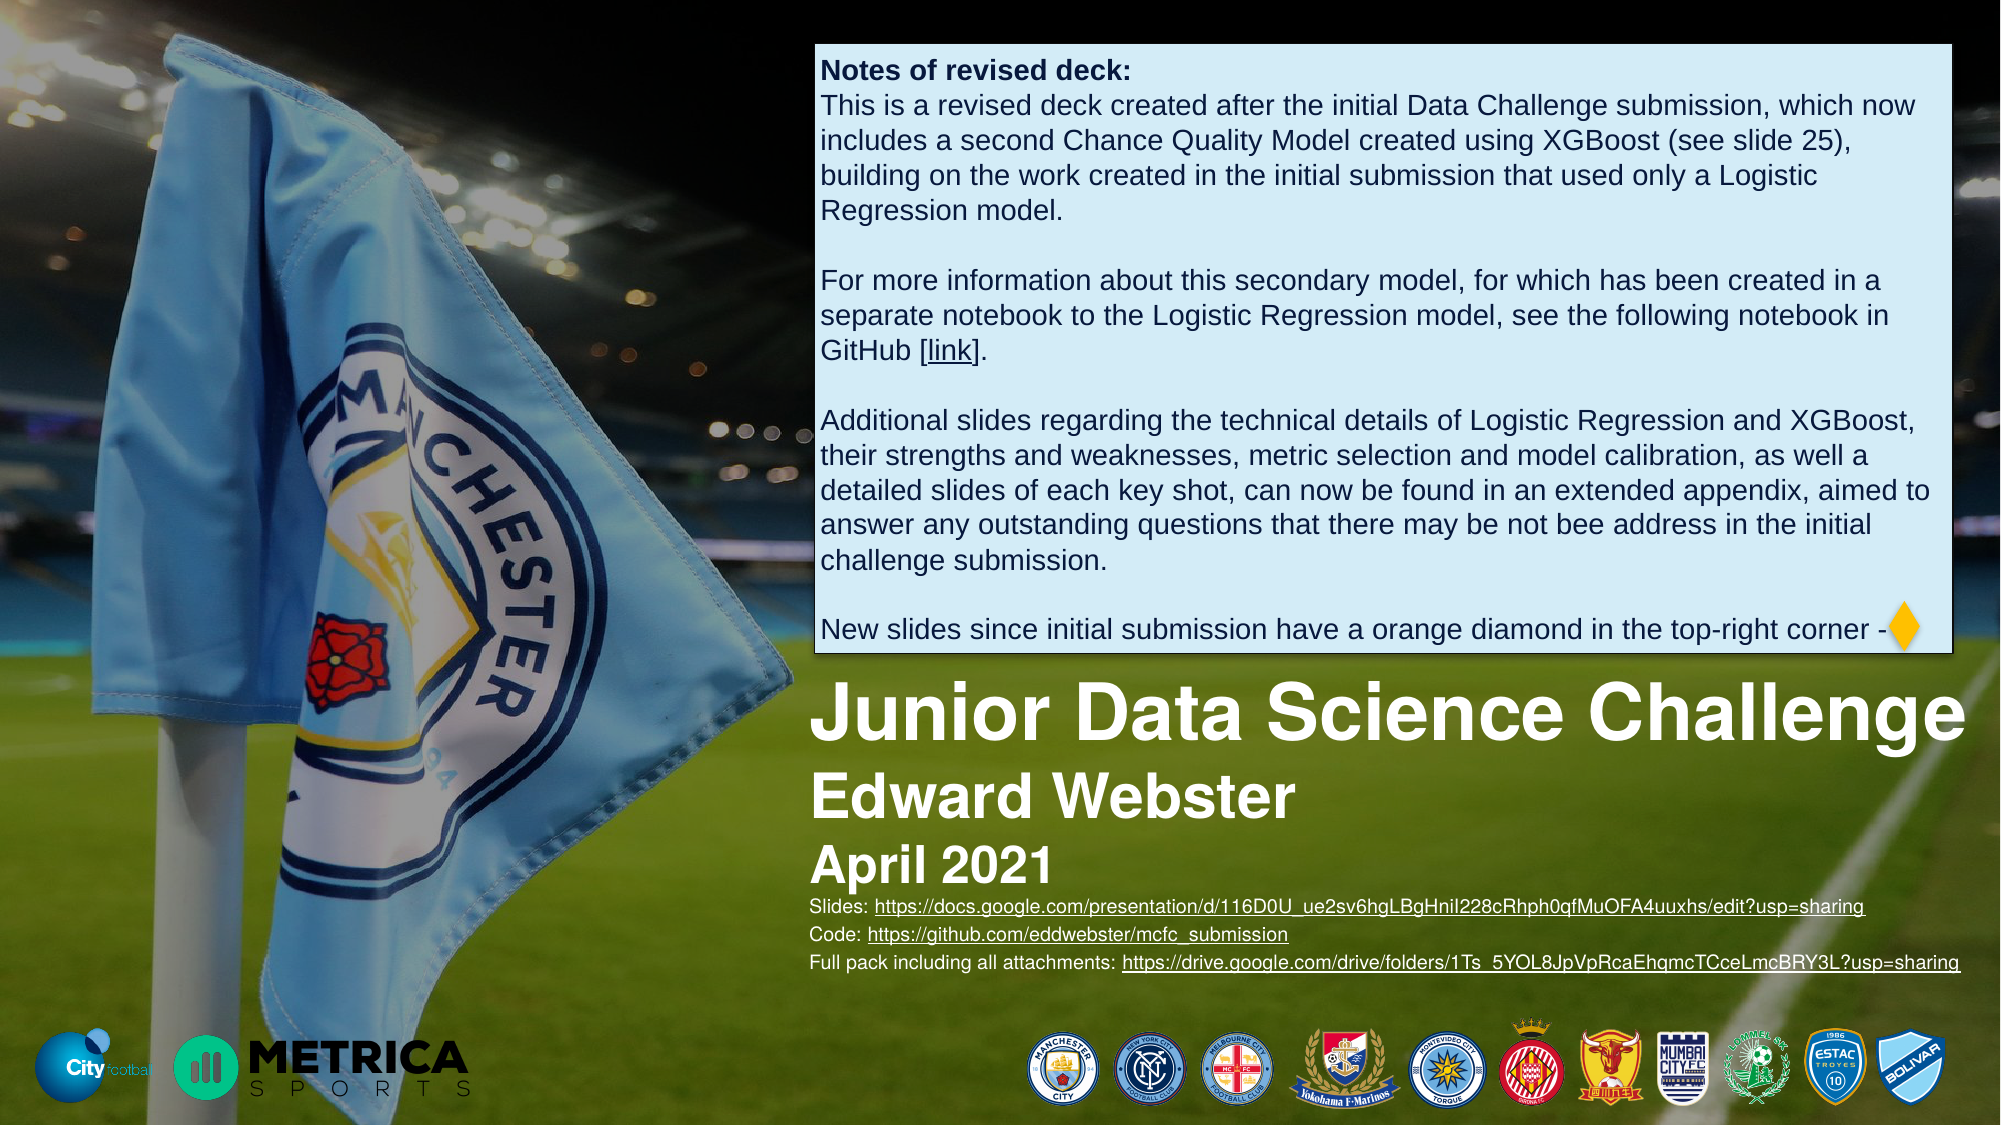

Notes of revised deck:
This is a revised deck created after the initial Data Challenge submission, which now includes a second Chance Quality Model created using XGBoost (see slide 25), building on the work created in the initial submission that used only a Logistic Regression model.

For more information about this secondary model, for which has been created in a separate notebook to the Logistic Regression model, see the following notebook in GitHub [link].

Additional slides regarding the technical details of Logistic Regression and XGBoost, their strengths and weaknesses, metric selection and model calibration, as well a detailed slides of each key shot, can now be found in an extended appendix, aimed to answer any outstanding questions that there may be not bee address in the initial challenge submission.

New slides since initial submission have a orange diamond in the top-right corner -

Junior Data Science Challenge
Edward Webster
April 2021
Slides: https://docs.google.com/presentation/d/116D0U_ue2sv6hgLBgHniI228cRhph0qfMuOFA4uuxhs/edit?usp=sharing
Code: https://github.com/eddwebster/mcfc_submission
Full pack including all attachments: https://drive.google.com/drive/folders/1Ts_5YOL8JpVpRcaEhqmcTCceLmcBRY3L?usp=sharing